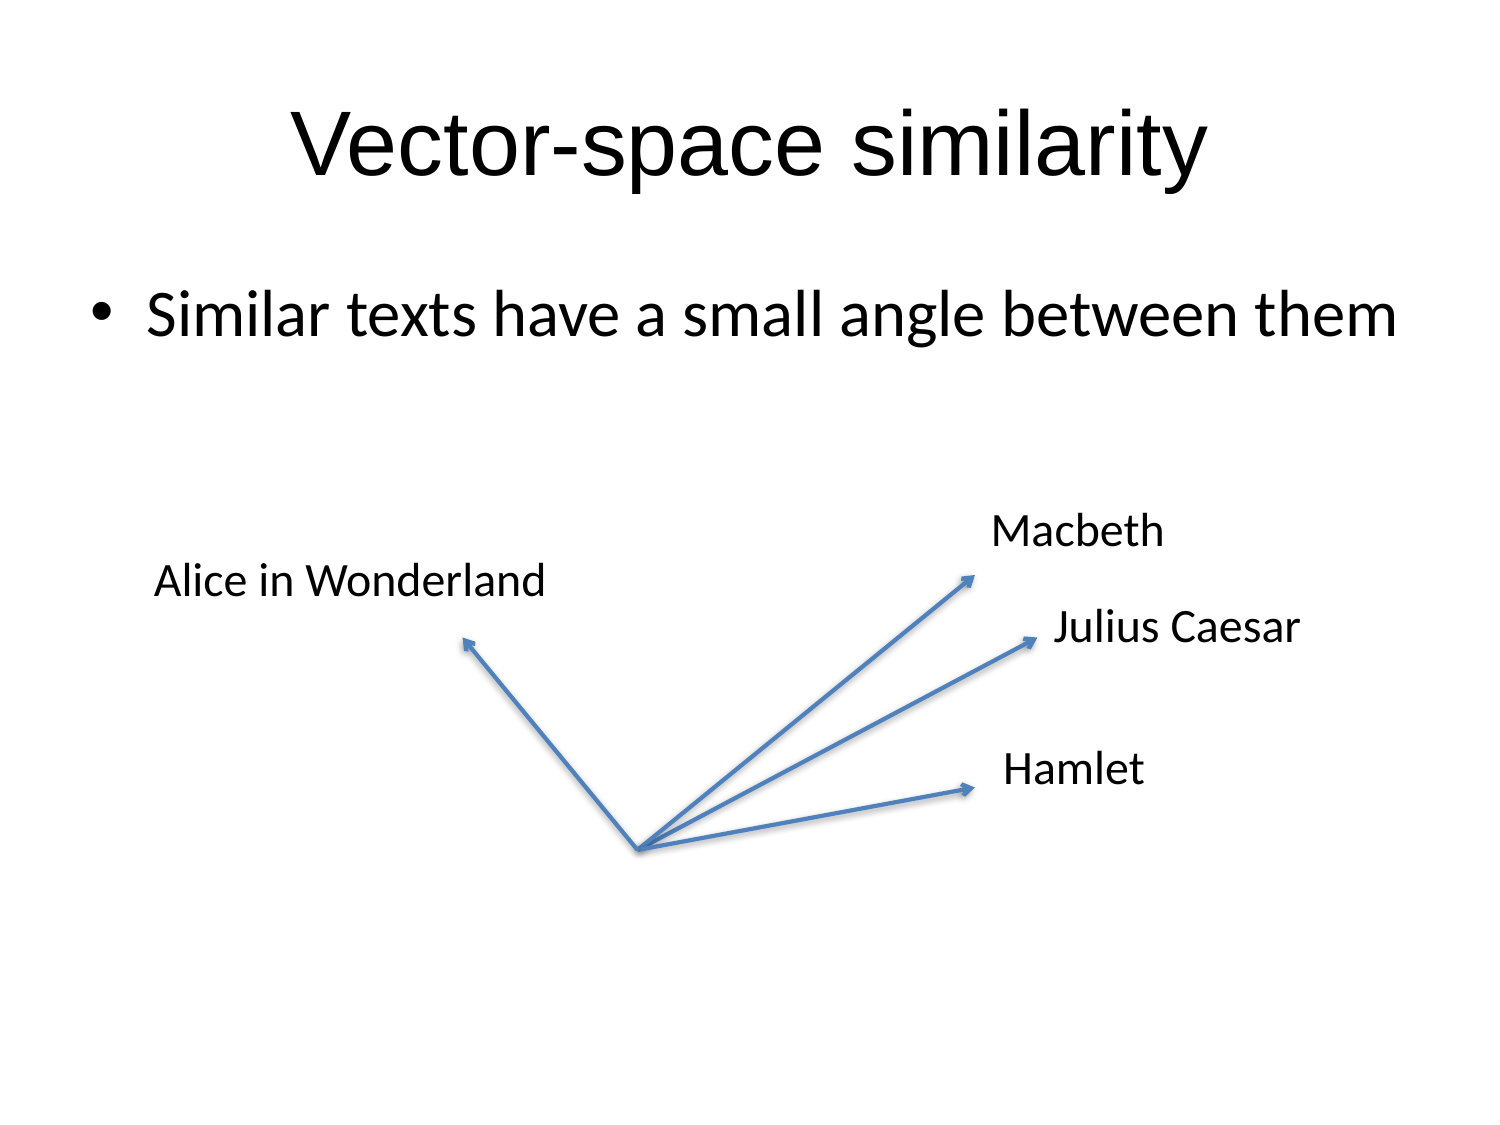

# Vector-space similarity
Similar texts have a small angle between them
Macbeth
Alice in Wonderland
Julius Caesar
Hamlet